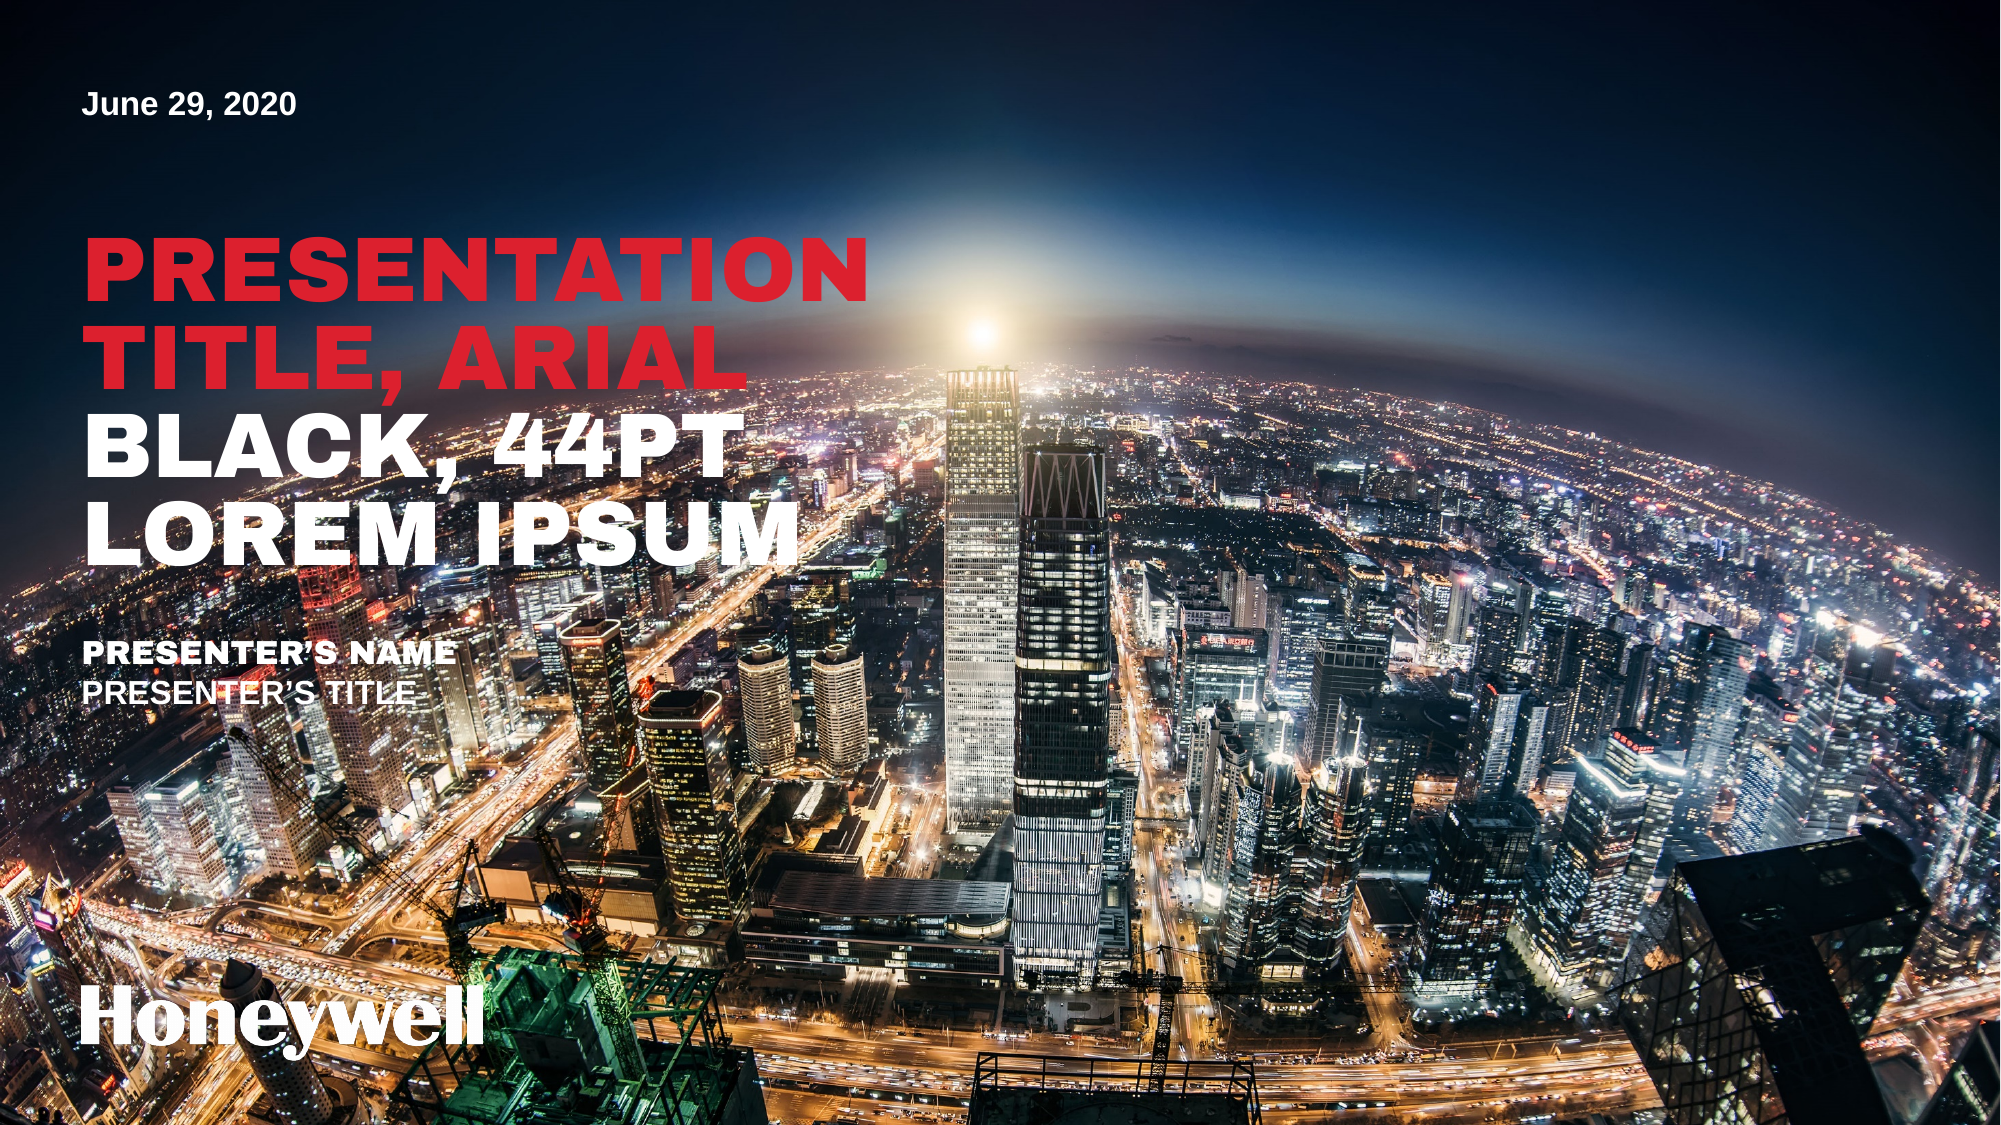

June 29, 2020
# Presentation title, Arial BLACK, 44pt Lorem ipsum
Presenter’s Name
Presenter’s Title